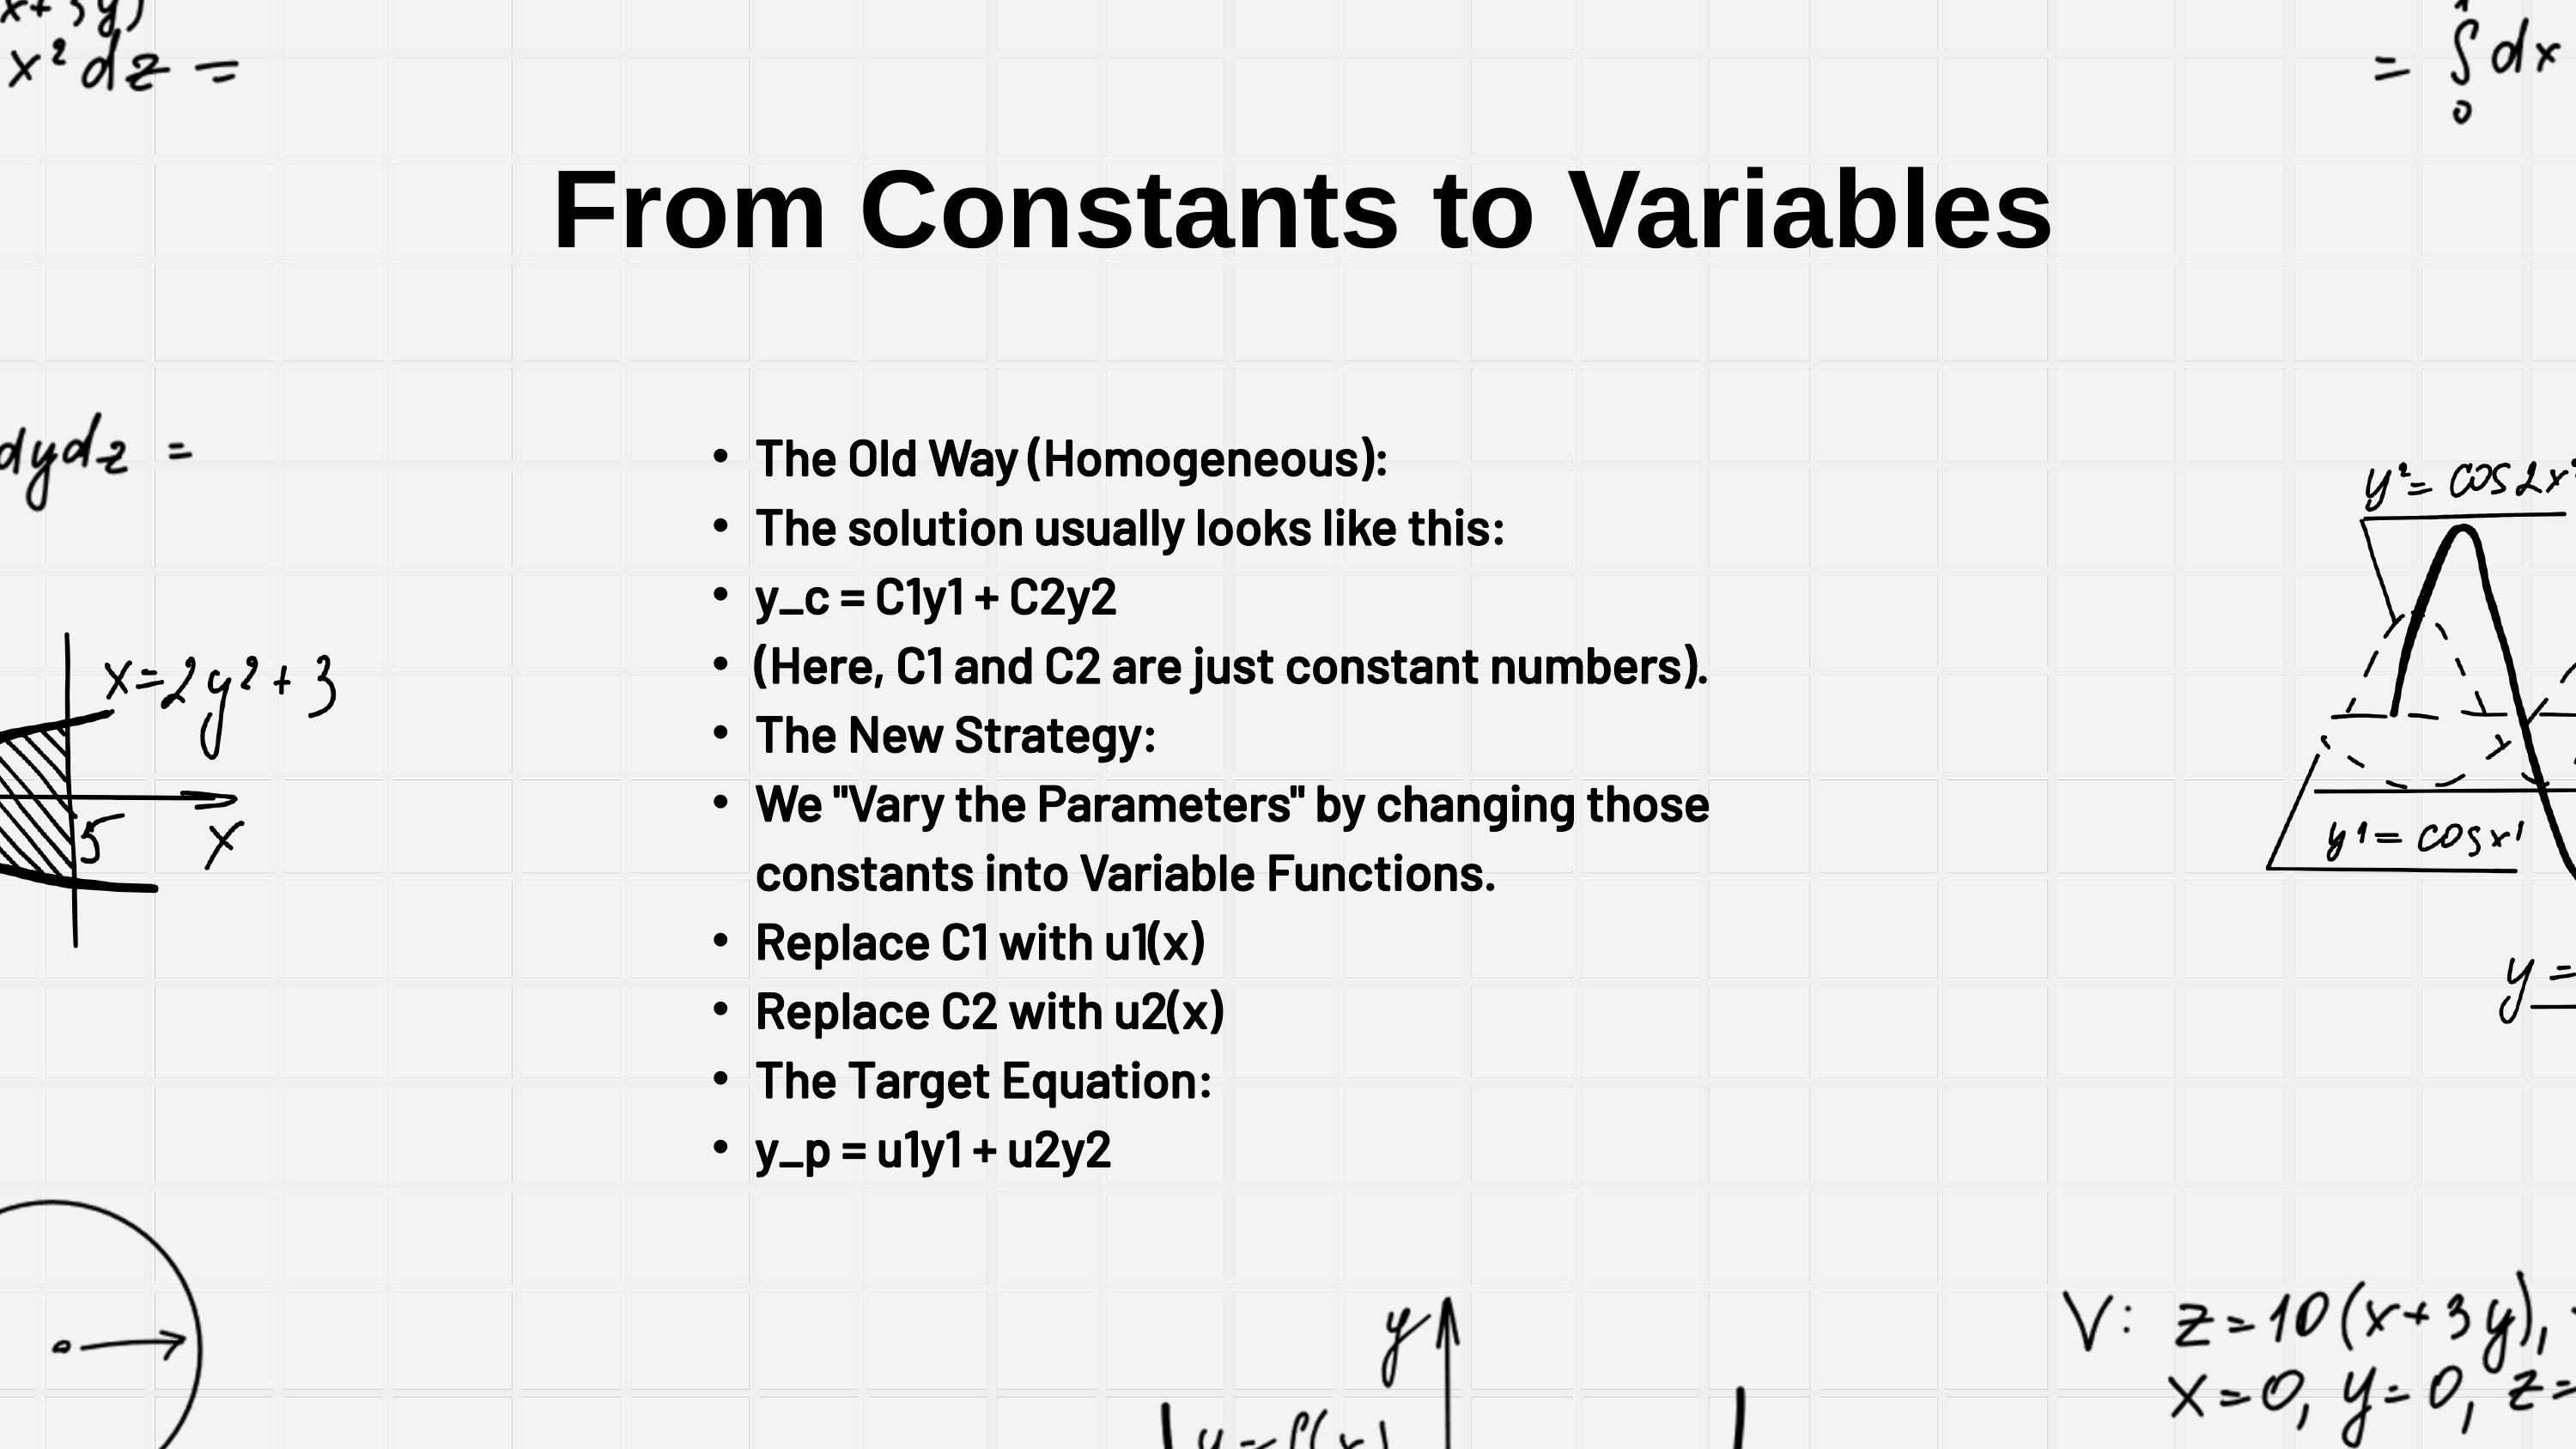

From Constants to Variables
The Old Way (Homogeneous):
The solution usually looks like this:
y_c = C1y1 + C2y2
(Here, C1 and C2 are just constant numbers).
The New Strategy:
We "Vary the Parameters" by changing those constants into Variable Functions.
Replace C1 with u1(x)
Replace C2 with u2(x)
The Target Equation:
y_p = u1y1 + u2y2